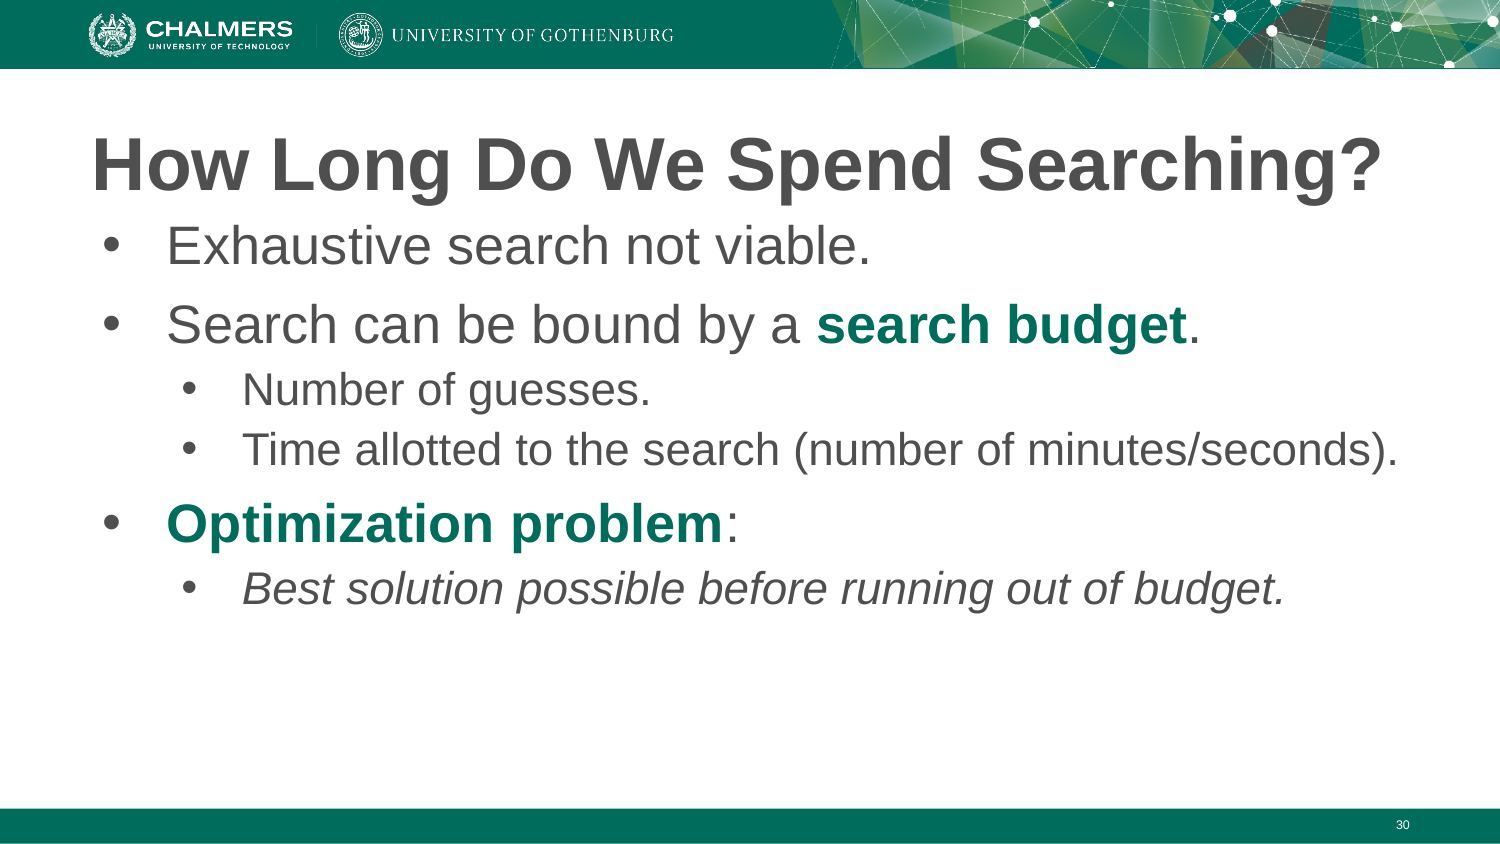

# How Long Do We Spend Searching?
Exhaustive search not viable.
Search can be bound by a search budget.
Number of guesses.
Time allotted to the search (number of minutes/seconds).
Optimization problem:
Best solution possible before running out of budget.

30